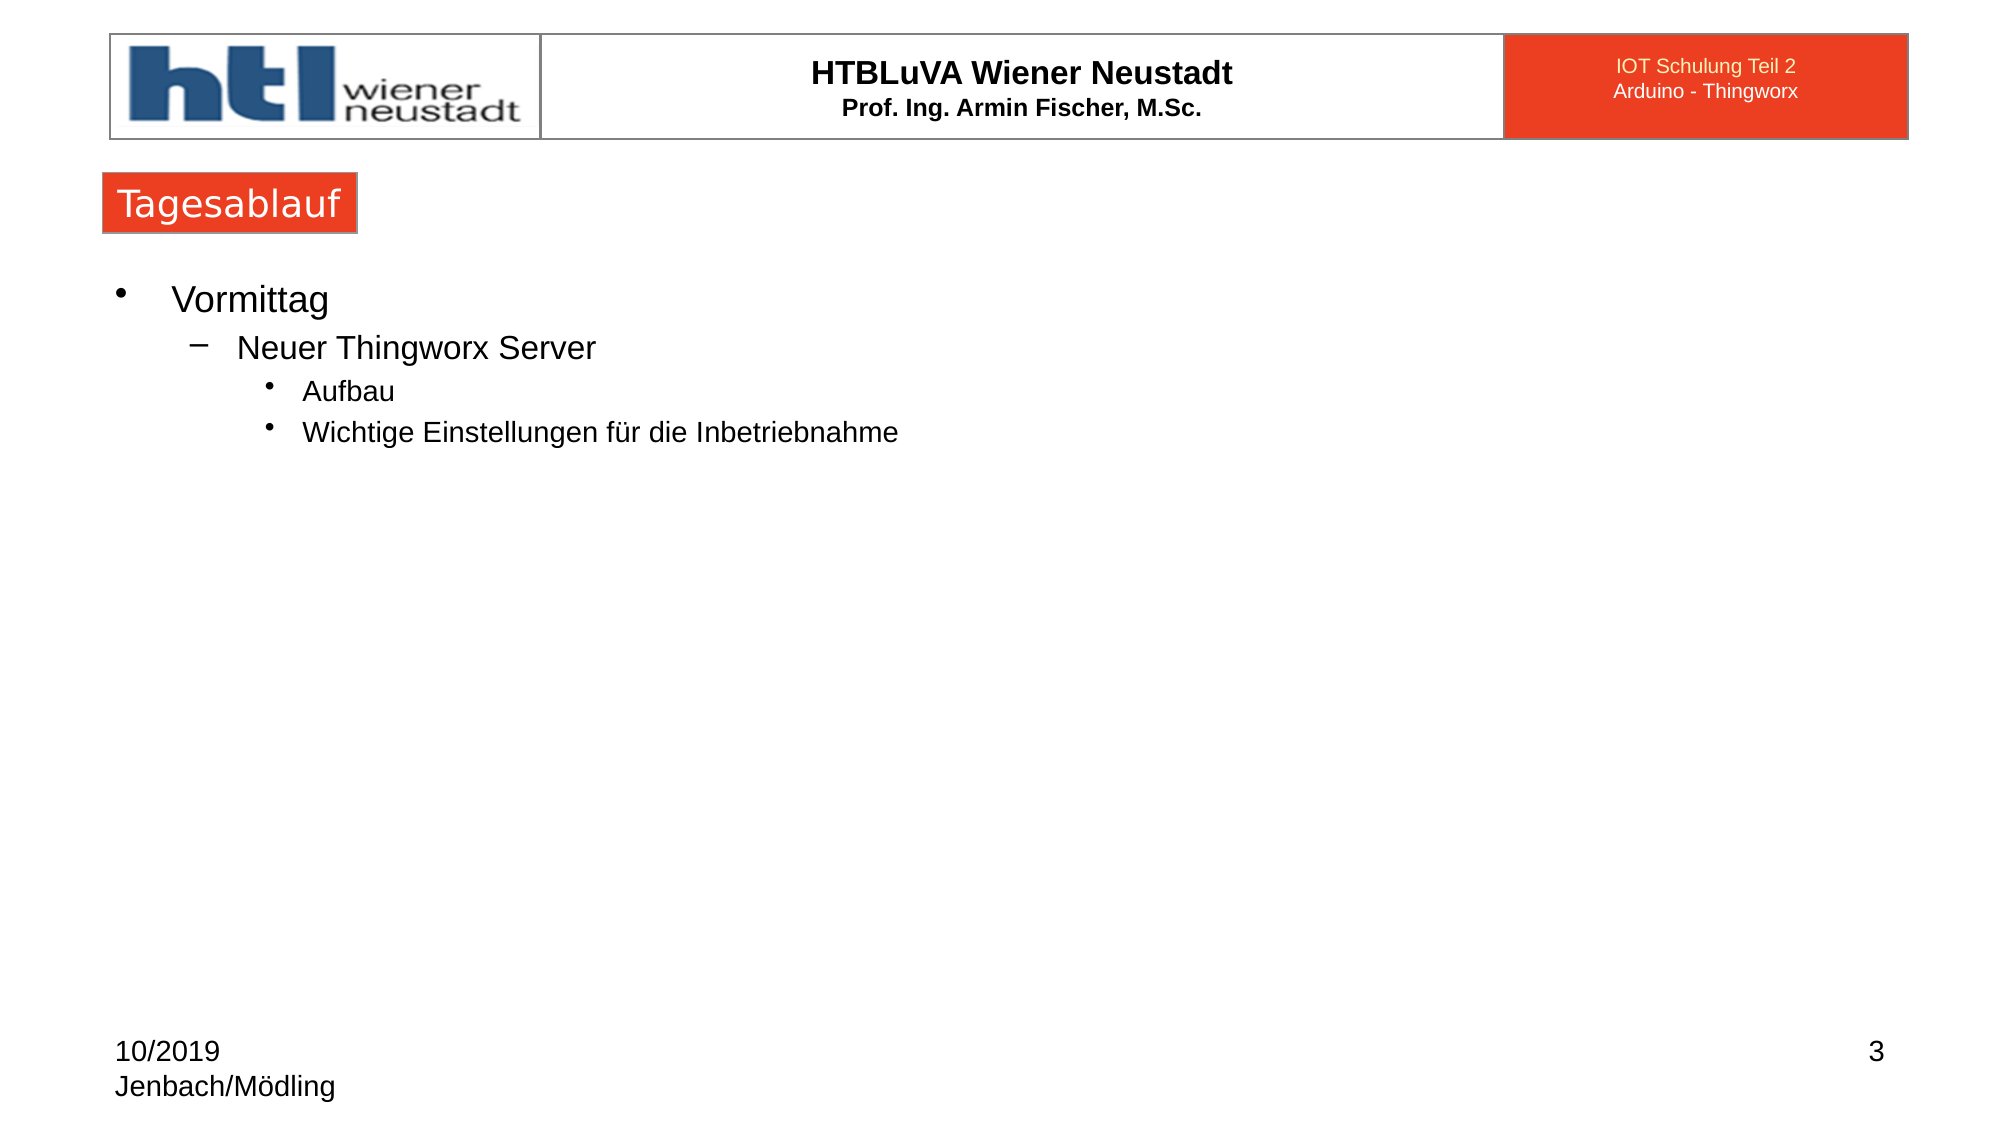

#
Tagesablauf
Vormittag
Neuer Thingworx Server
Aufbau
Wichtige Einstellungen für die Inbetriebnahme

10/2019
Jenbach/Mödling
3